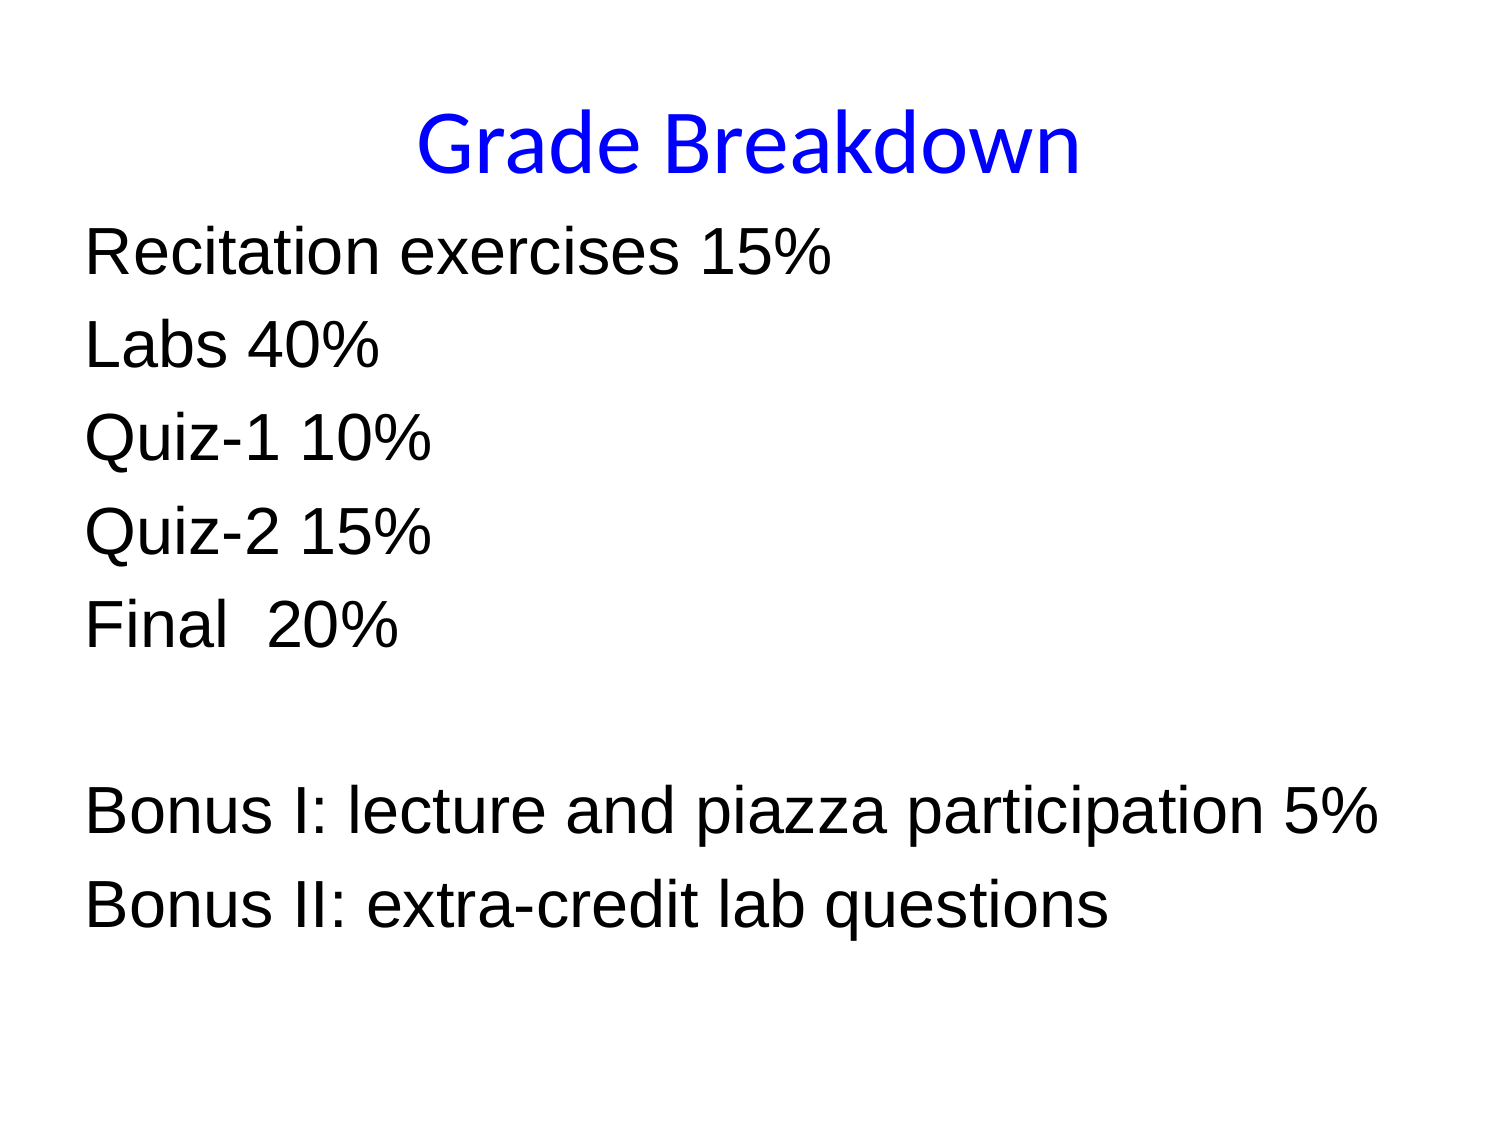

# Grade Breakdown
Recitation exercises 15%
Labs 40%
Quiz-1 10%
Quiz-2 15%
Final  20%

Bonus I: lecture and piazza participation 5%
Bonus II: extra-credit lab questions